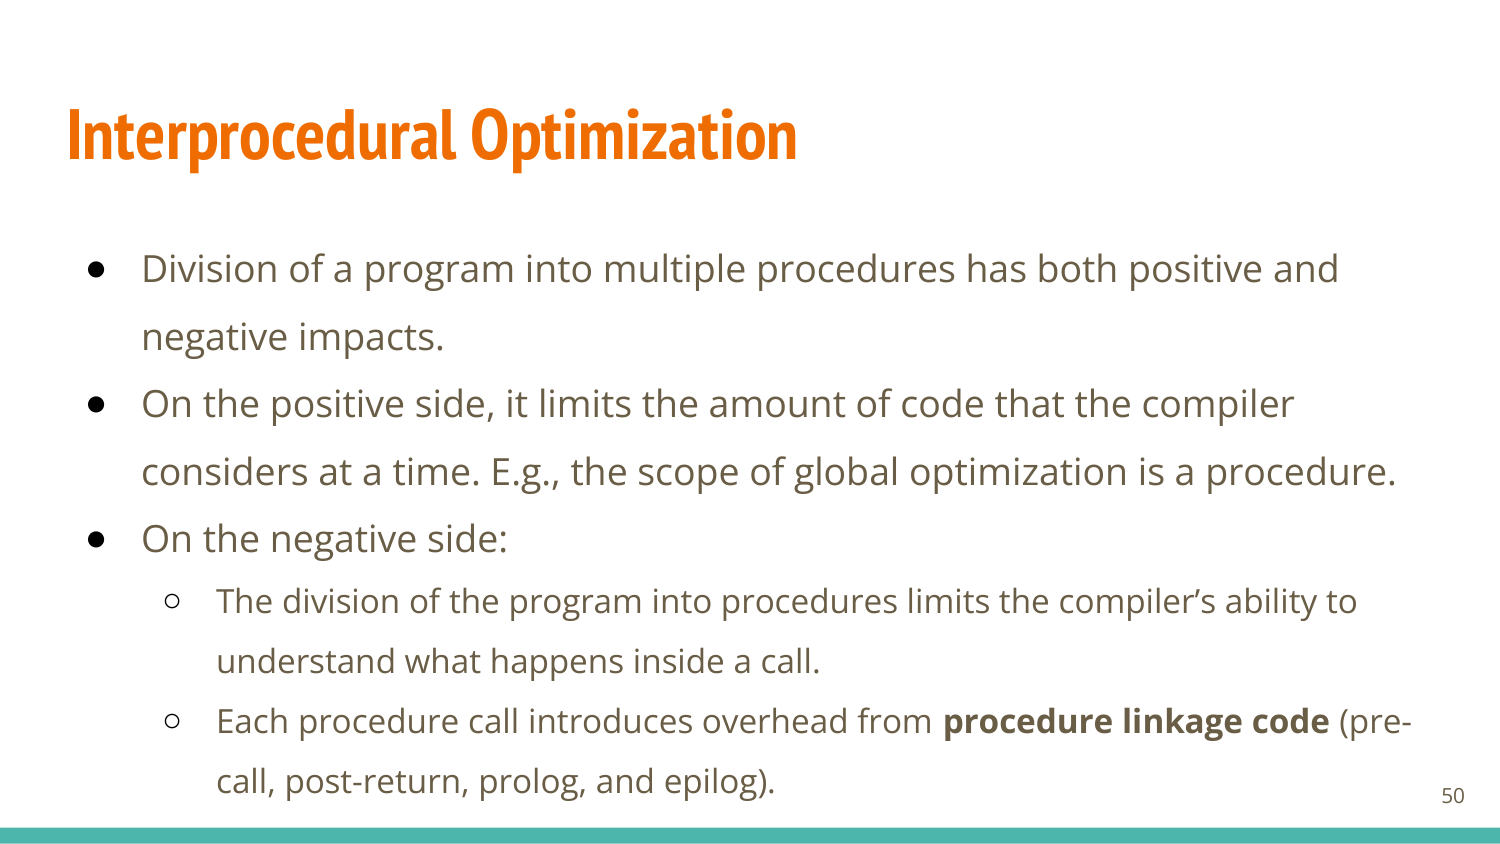

# Interprocedural Optimization
Division of a program into multiple procedures has both positive and negative impacts.
On the positive side, it limits the amount of code that the compiler considers at a time. E.g., the scope of global optimization is a procedure.
On the negative side:
The division of the program into procedures limits the compiler’s ability to understand what happens inside a call.
Each procedure call introduces overhead from procedure linkage code (pre-call, post-return, prolog, and epilog).

50